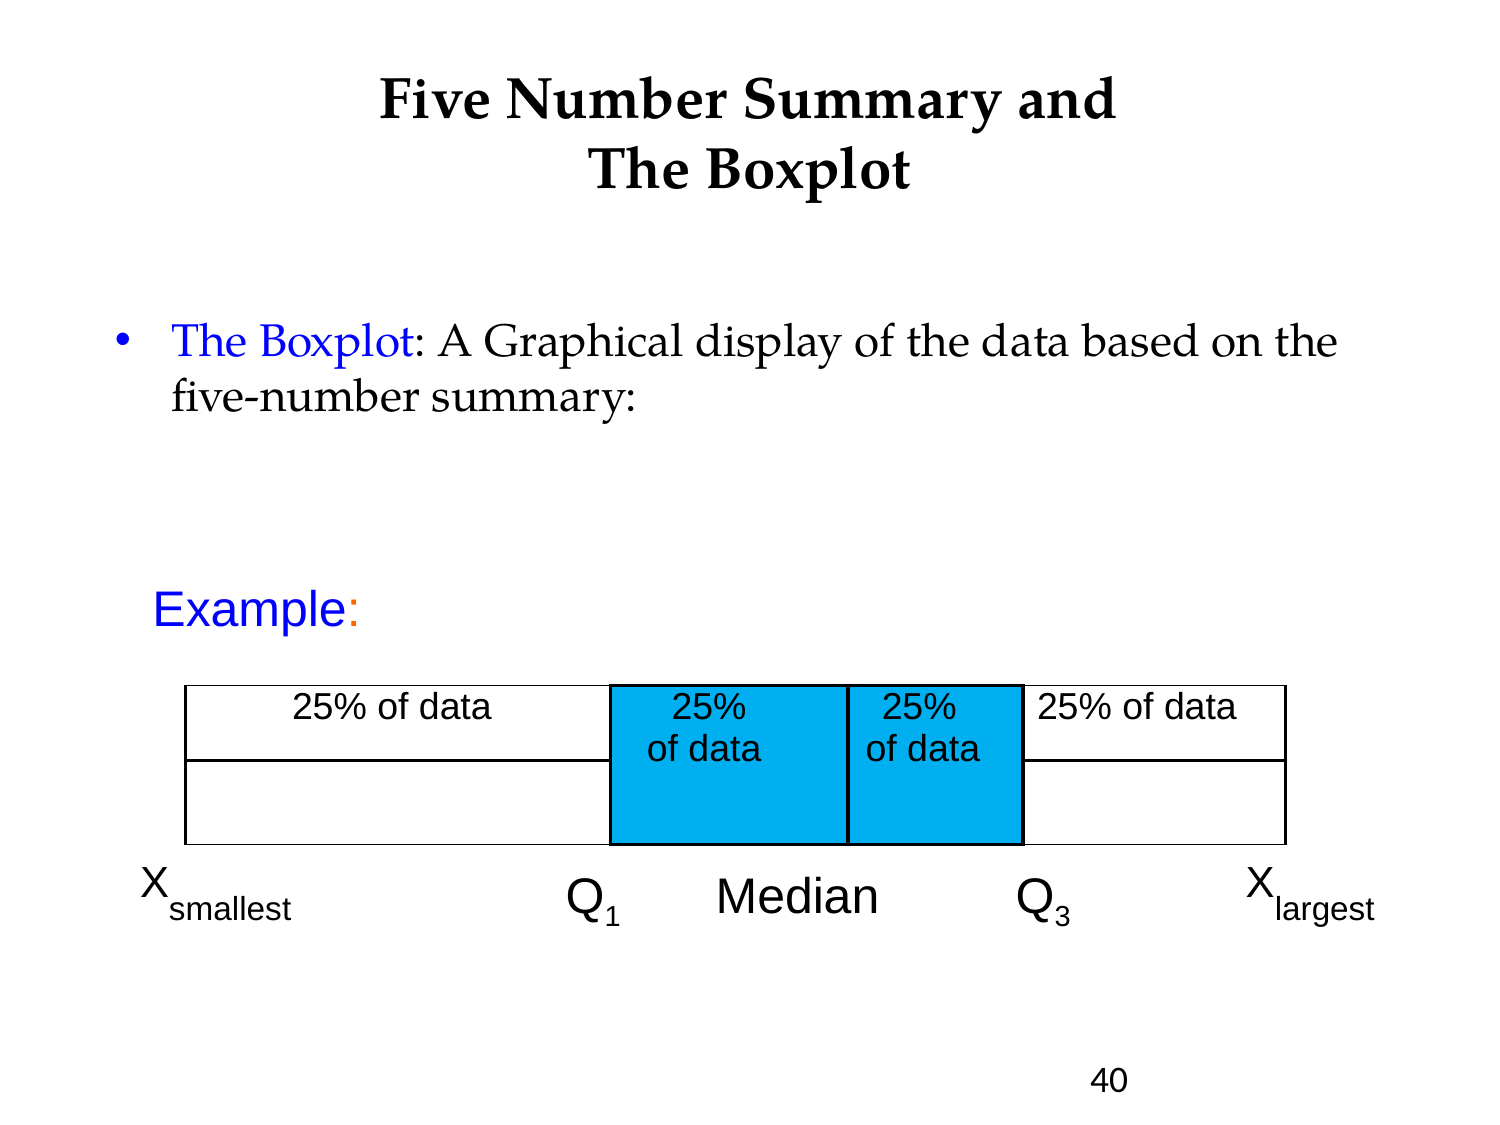

Five Number Summary and The Boxplot
The Boxplot: A Graphical display of the data based on the five-number summary:
Example:
| 25% of data | 25% of data | 25% of data | 25% of data |
| --- | --- | --- | --- |
|  |  |  |  |
Xsmallest
Q1	Median	Q3
Xlargest
40